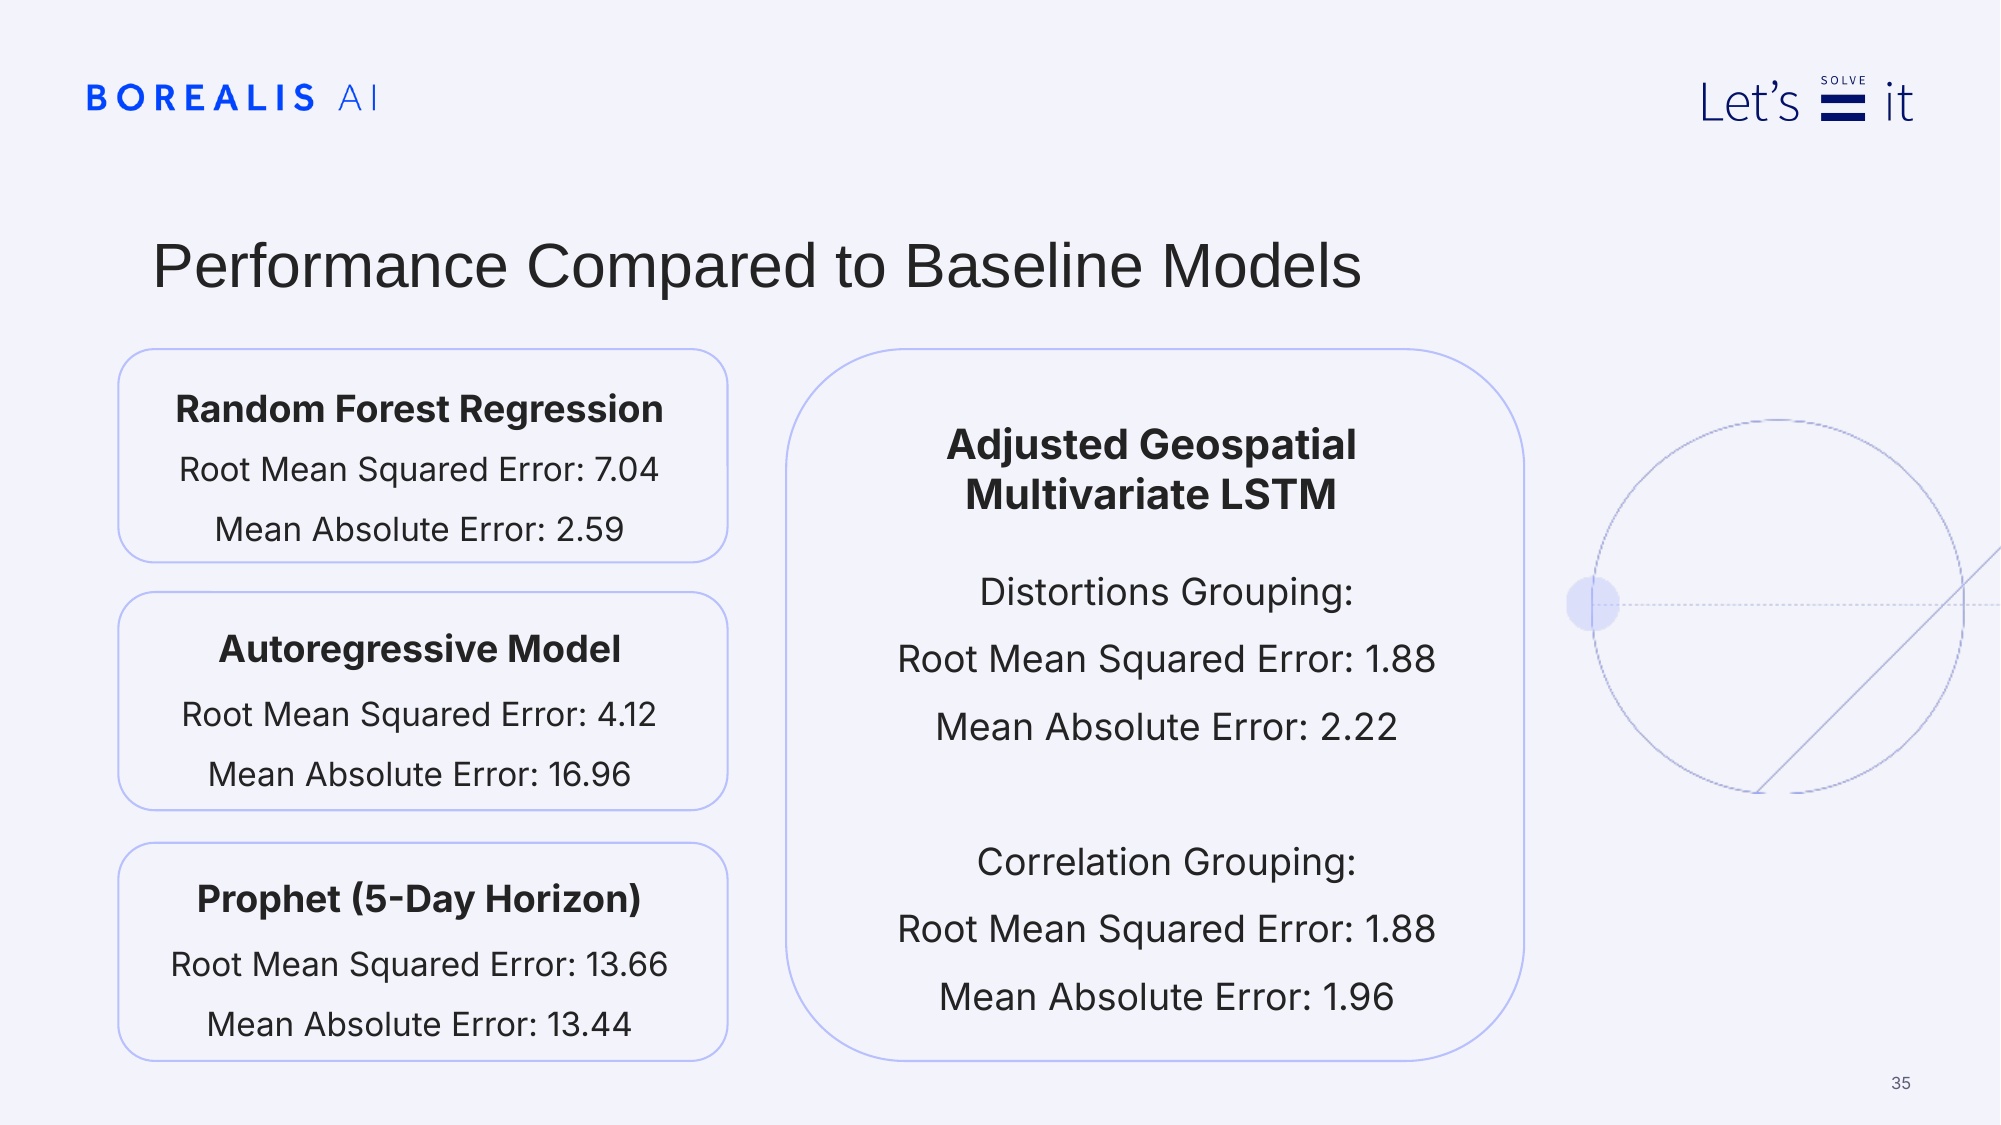

# Performance Compared to Baseline Models

Random Forest Regression
Root Mean Squared Error: 7.04
Mean Absolute Error: 2.59

Adjusted Geospatial Multivariate LSTM
Distortions Grouping:
Root Mean Squared Error: 1.88
Mean Absolute Error: 2.22

Correlation Grouping:
Root Mean Squared Error: 1.88
Mean Absolute Error: 1.96

Autoregressive Model
Root Mean Squared Error: 4.12
Mean Absolute Error: 16.96

Prophet (5-Day Horizon)
Root Mean Squared Error: 13.66
Mean Absolute Error: 13.44
35